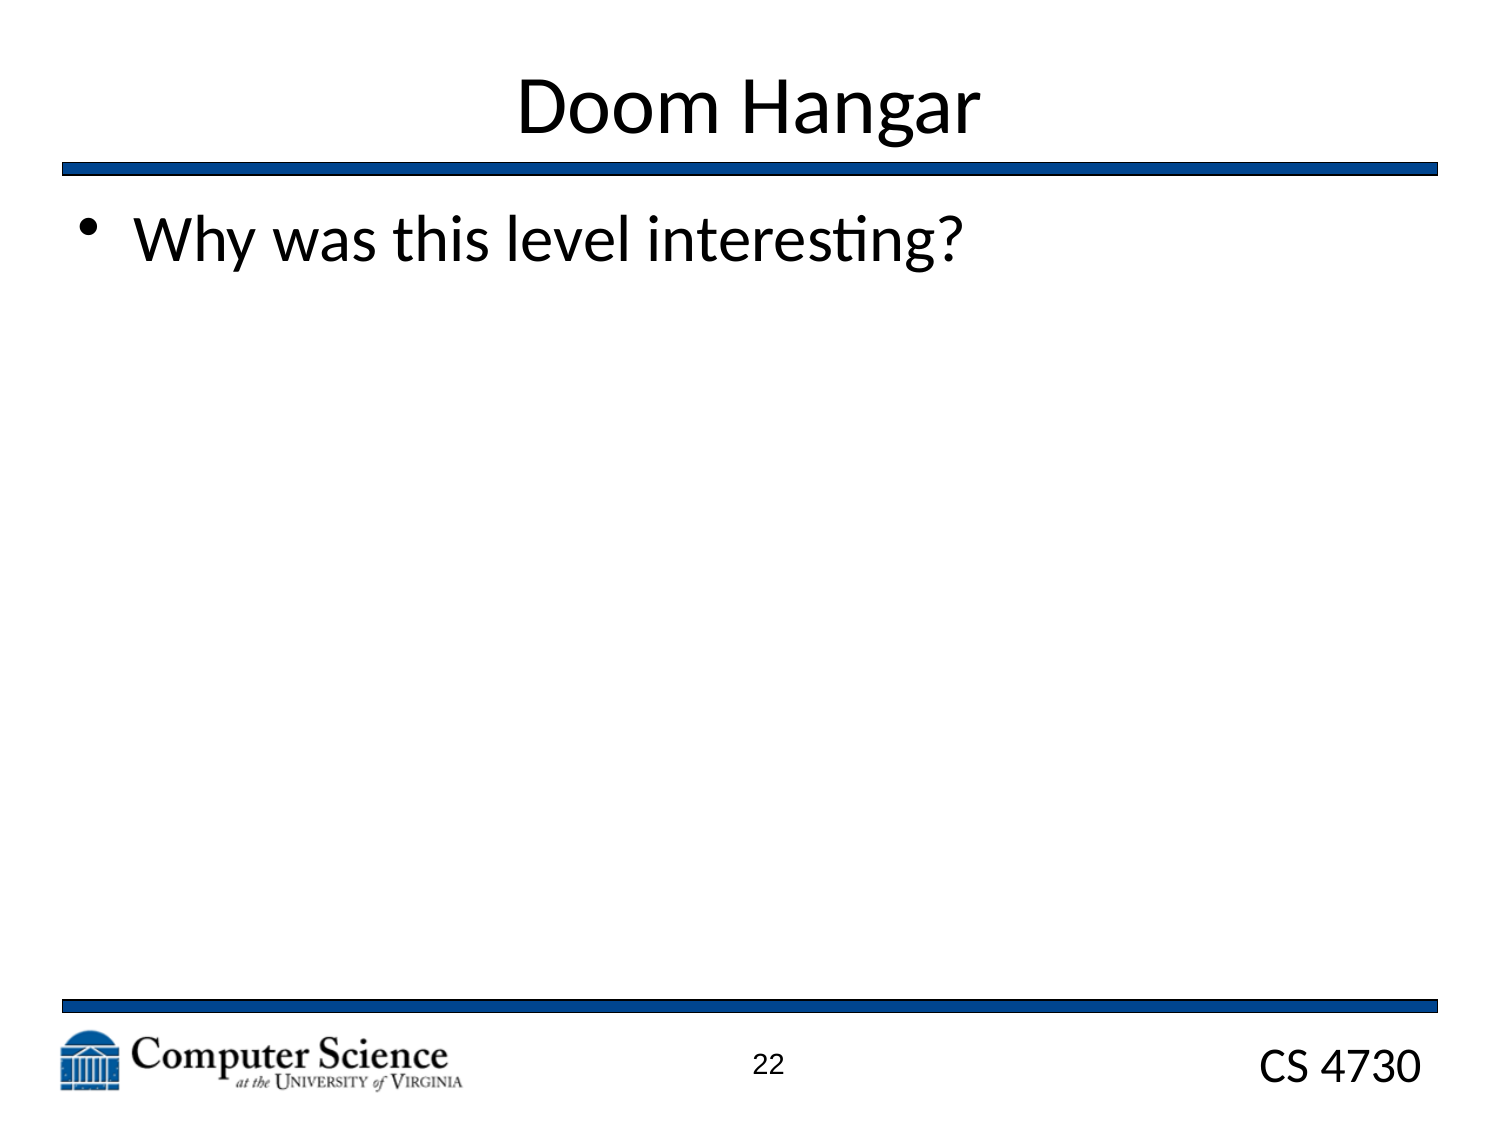

# Doom Hangar
Why was this level interesting?
22